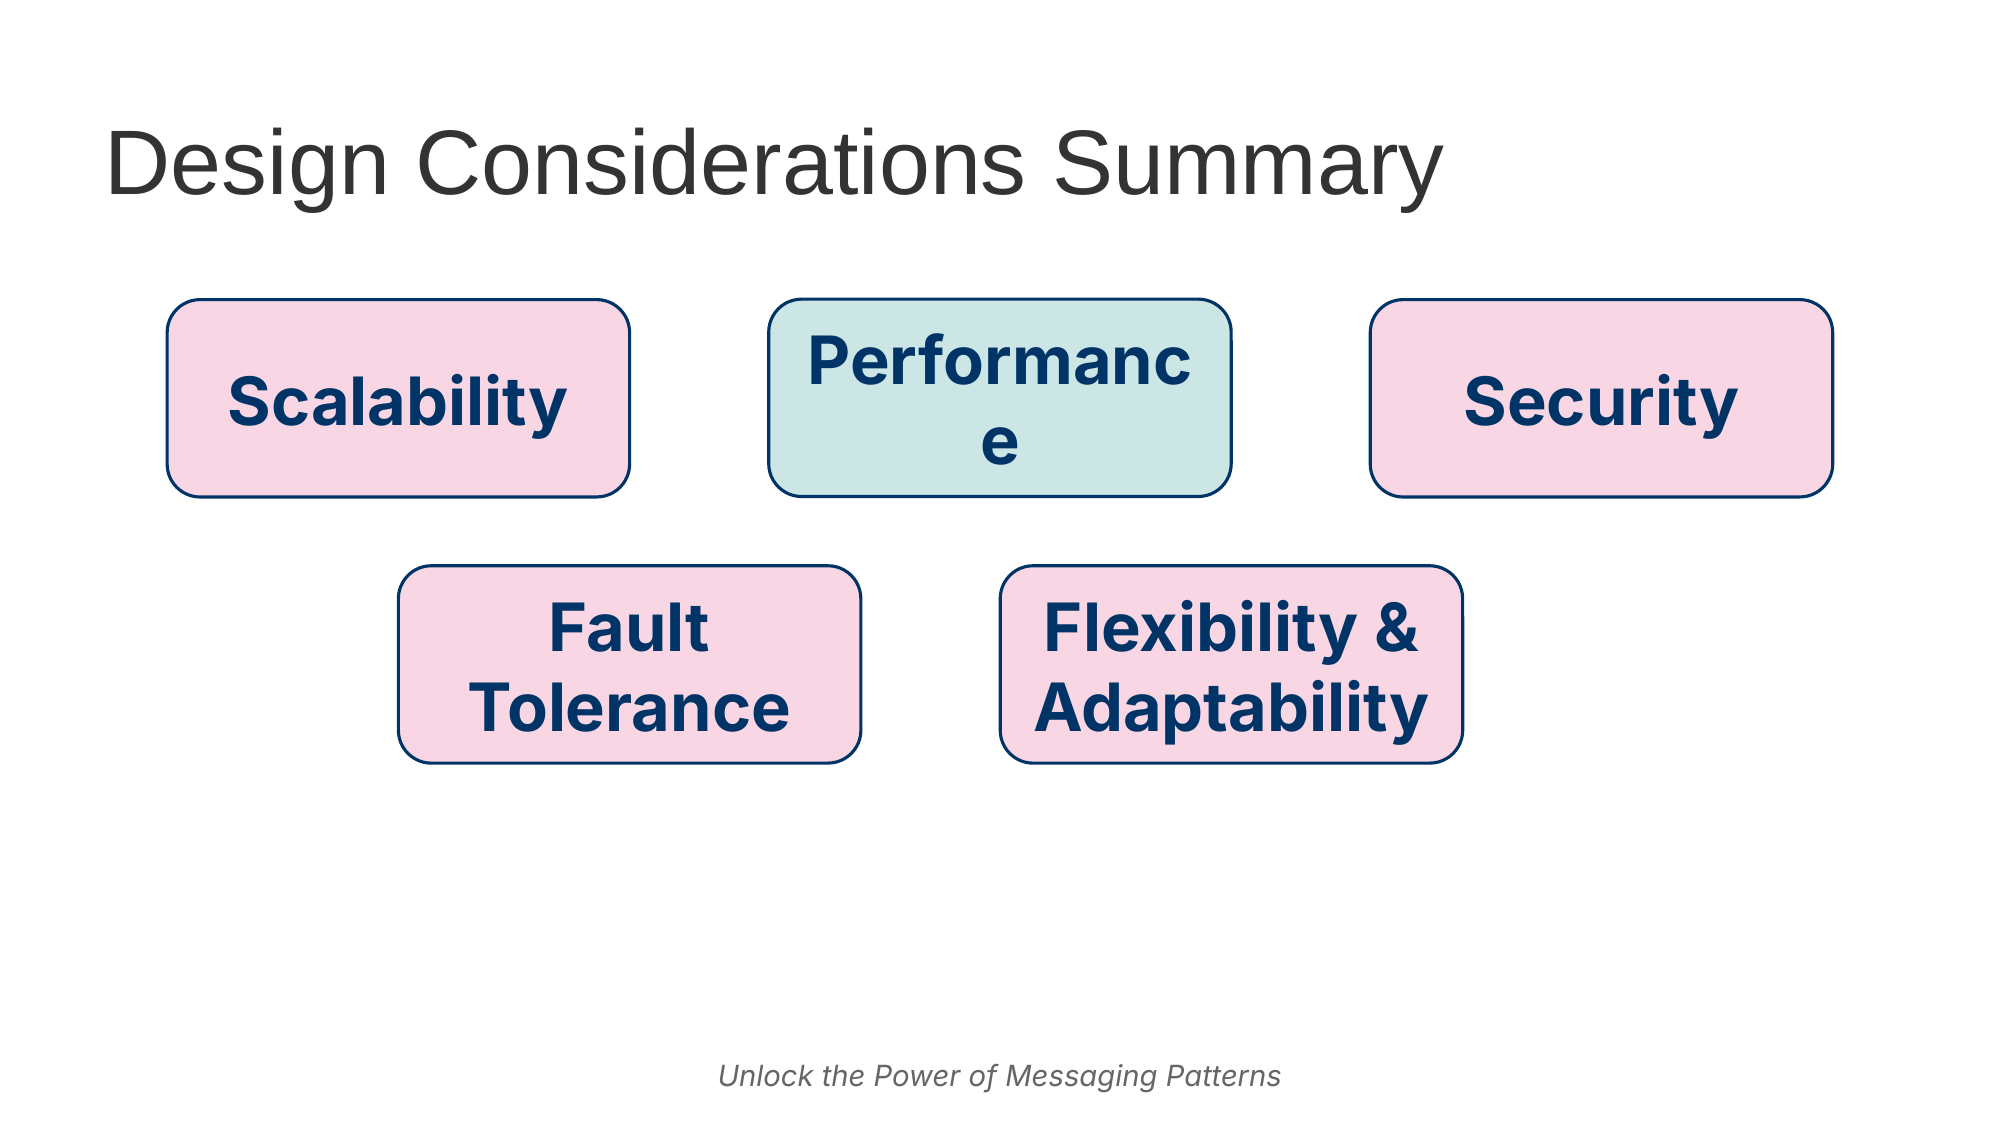

# Design Considerations Summary
Performance
Scalability
Security
Fault Tolerance
Flexibility & Adaptability